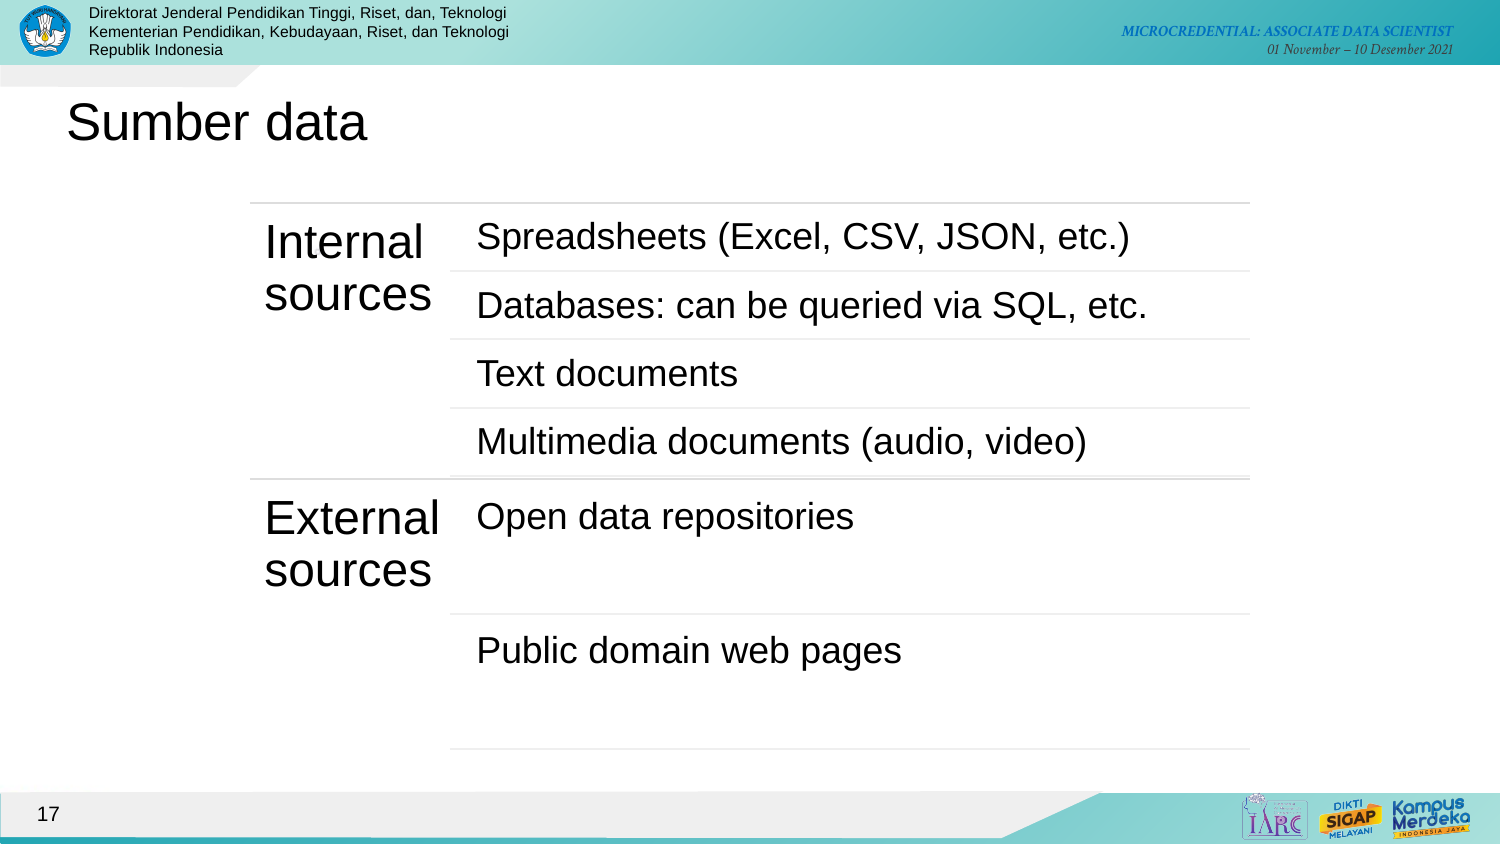

# Sumber data

Internal sources

Spreadsheets (Excel, CSV, JSON, etc.)

Databases: can be queried via SQL, etc.

Text documents

Multimedia documents (audio, video)
External sources

Open data repositories

Public domain web pages
17